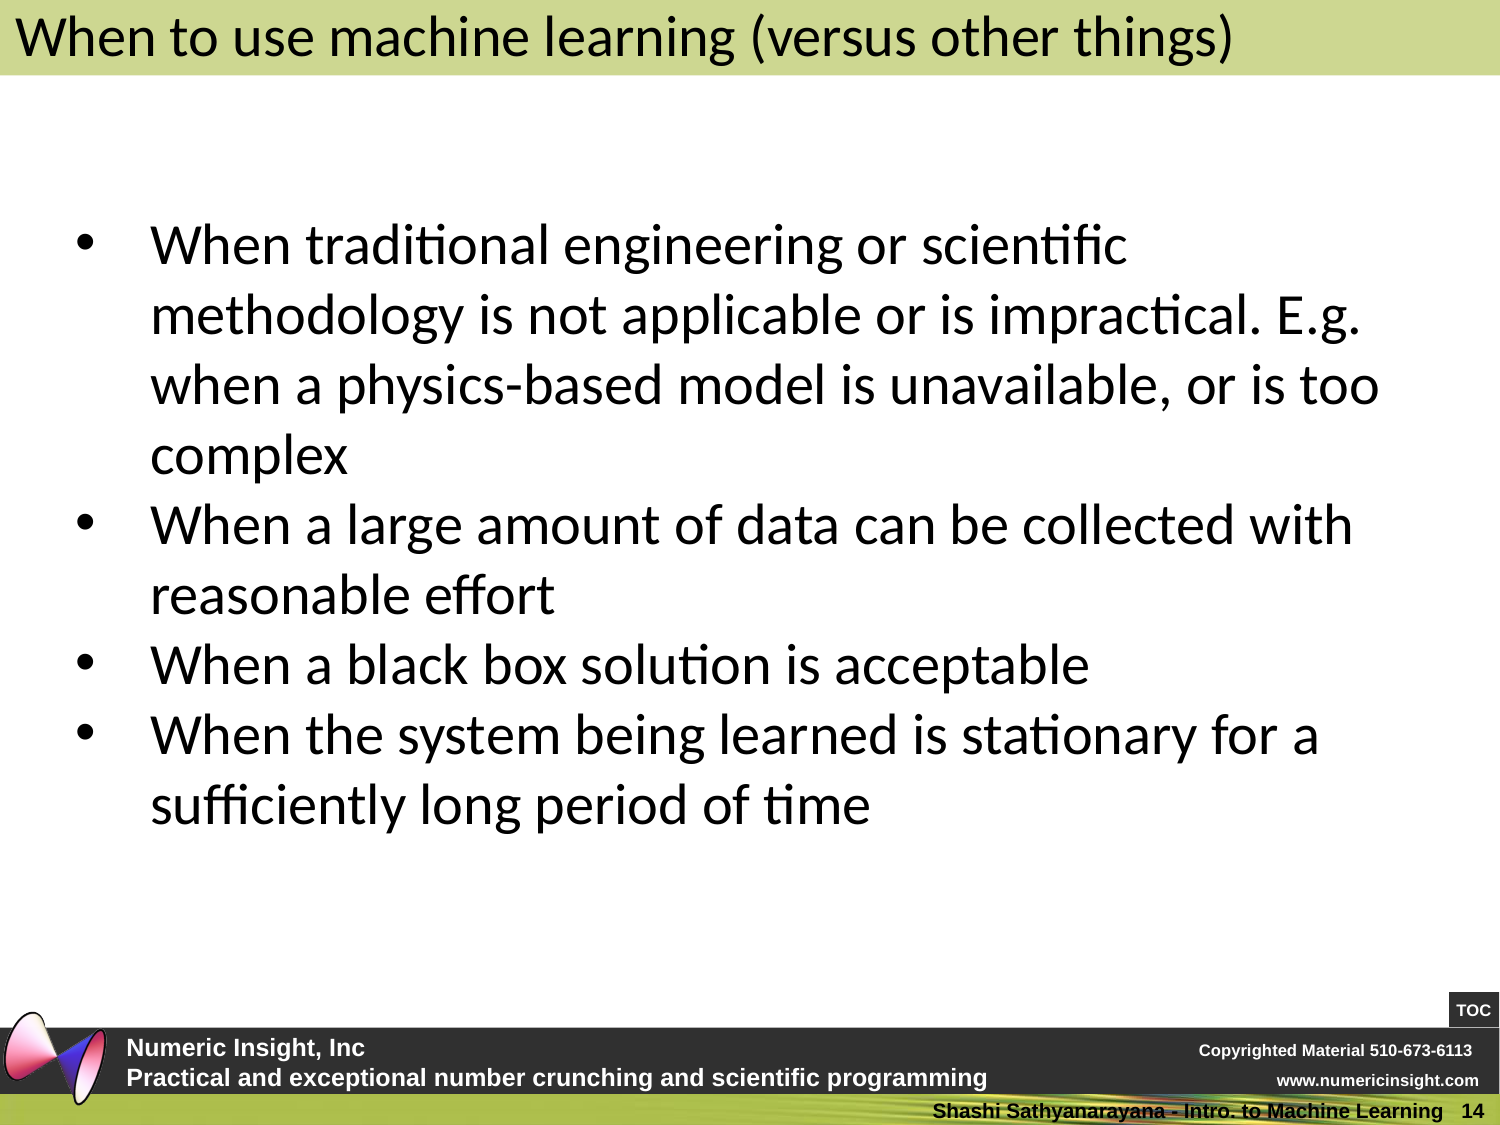

# When to use machine learning (versus other things)
When traditional engineering or scientific methodology is not applicable or is impractical. E.g. when a physics-based model is unavailable, or is too complex
When a large amount of data can be collected with reasonable effort
When a black box solution is acceptable
When the system being learned is stationary for a sufficiently long period of time